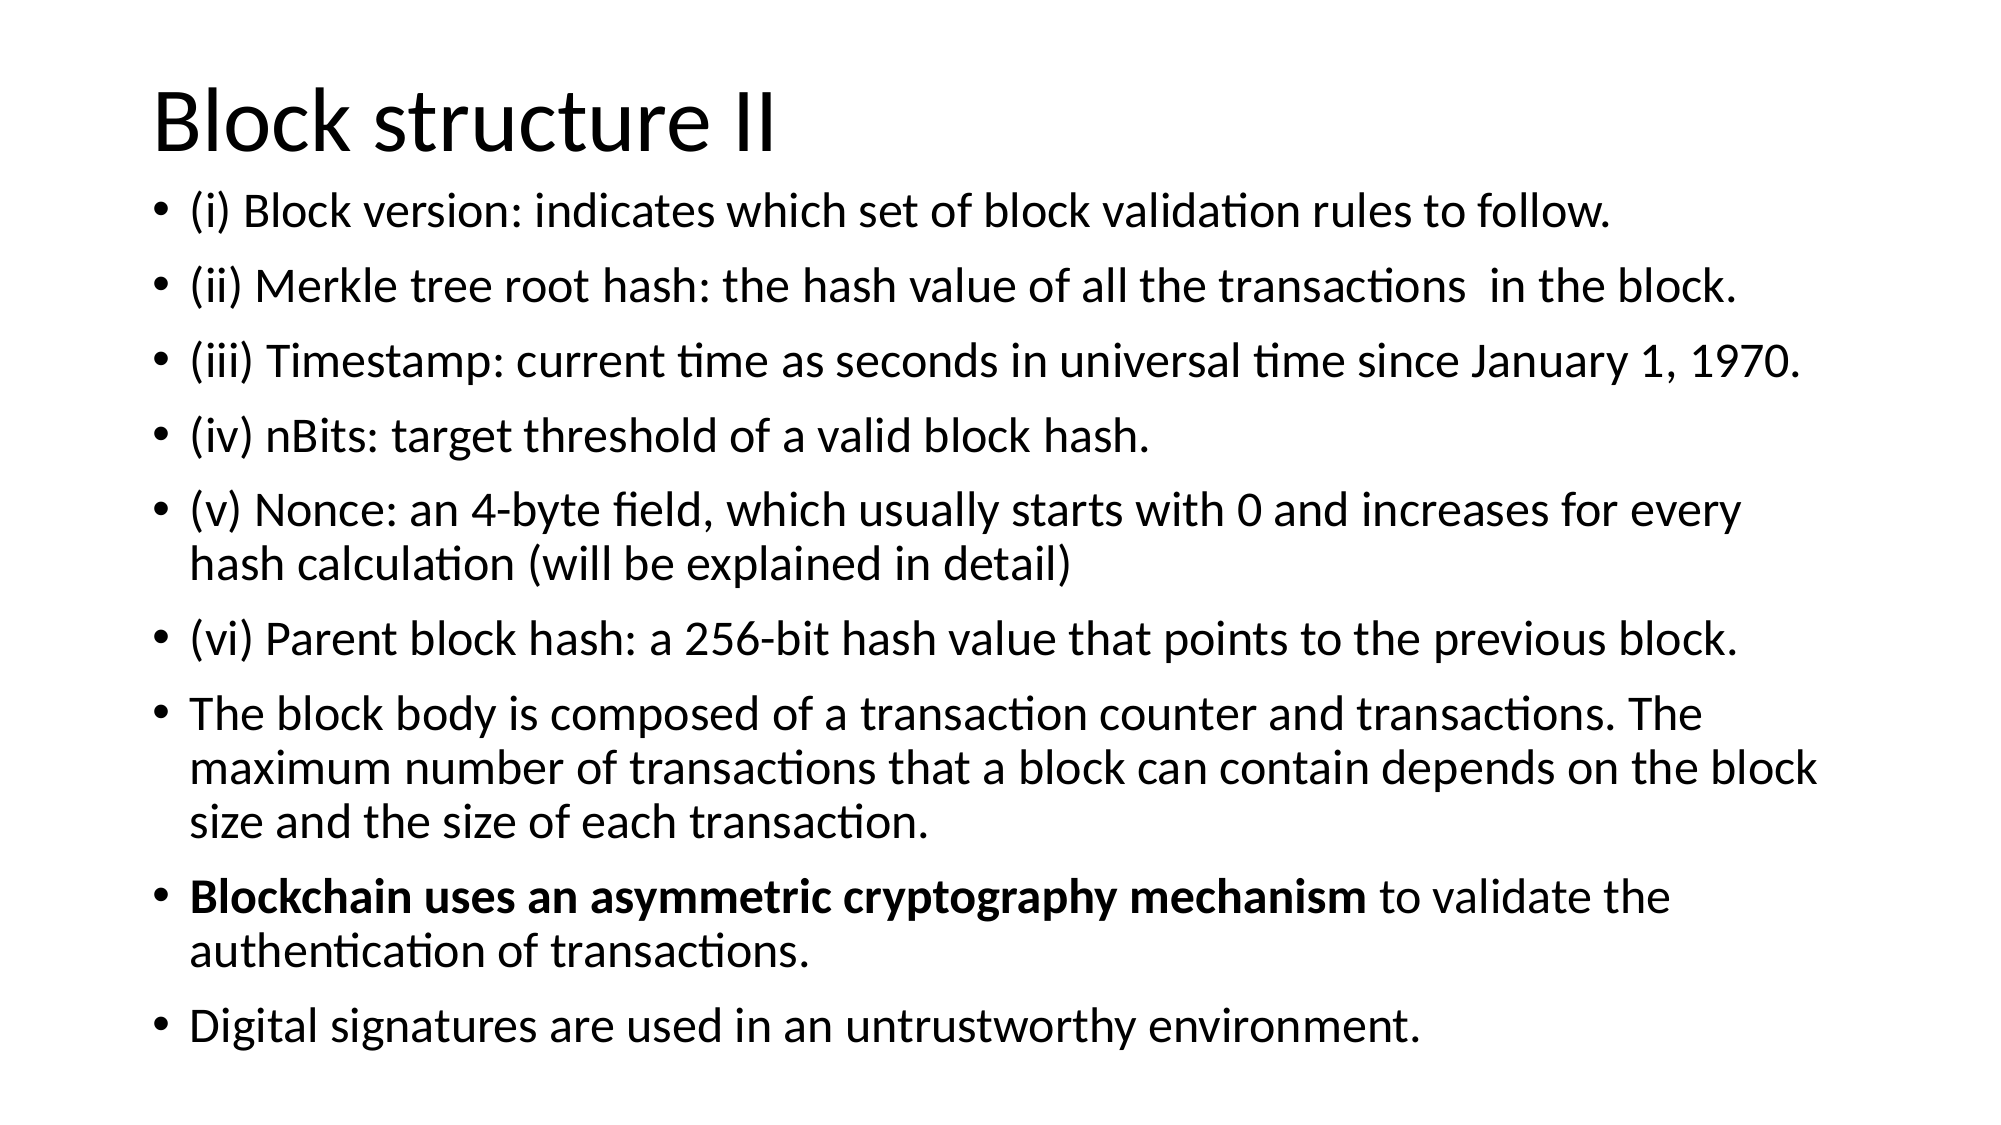

# Block structure II
(i) Block version: indicates which set of block validation rules to follow.
(ii) Merkle tree root hash: the hash value of all the transactions  in the block.
(iii) Timestamp: current time as seconds in universal time since January 1, 1970.
(iv) nBits: target threshold of a valid block hash.
(v) Nonce: an 4-byte ﬁeld, which usually starts with 0 and increases for every hash calculation (will be explained in detail)
(vi) Parent block hash: a 256-bit hash value that points to the previous block.
The block body is composed of a transaction counter and transactions. The maximum number of transactions that a block can contain depends on the block size and the size of each transaction.
Blockchain uses an asymmetric cryptography mechanism to validate the authentication of transactions.
Digital signatures are used in an untrustworthy environment.